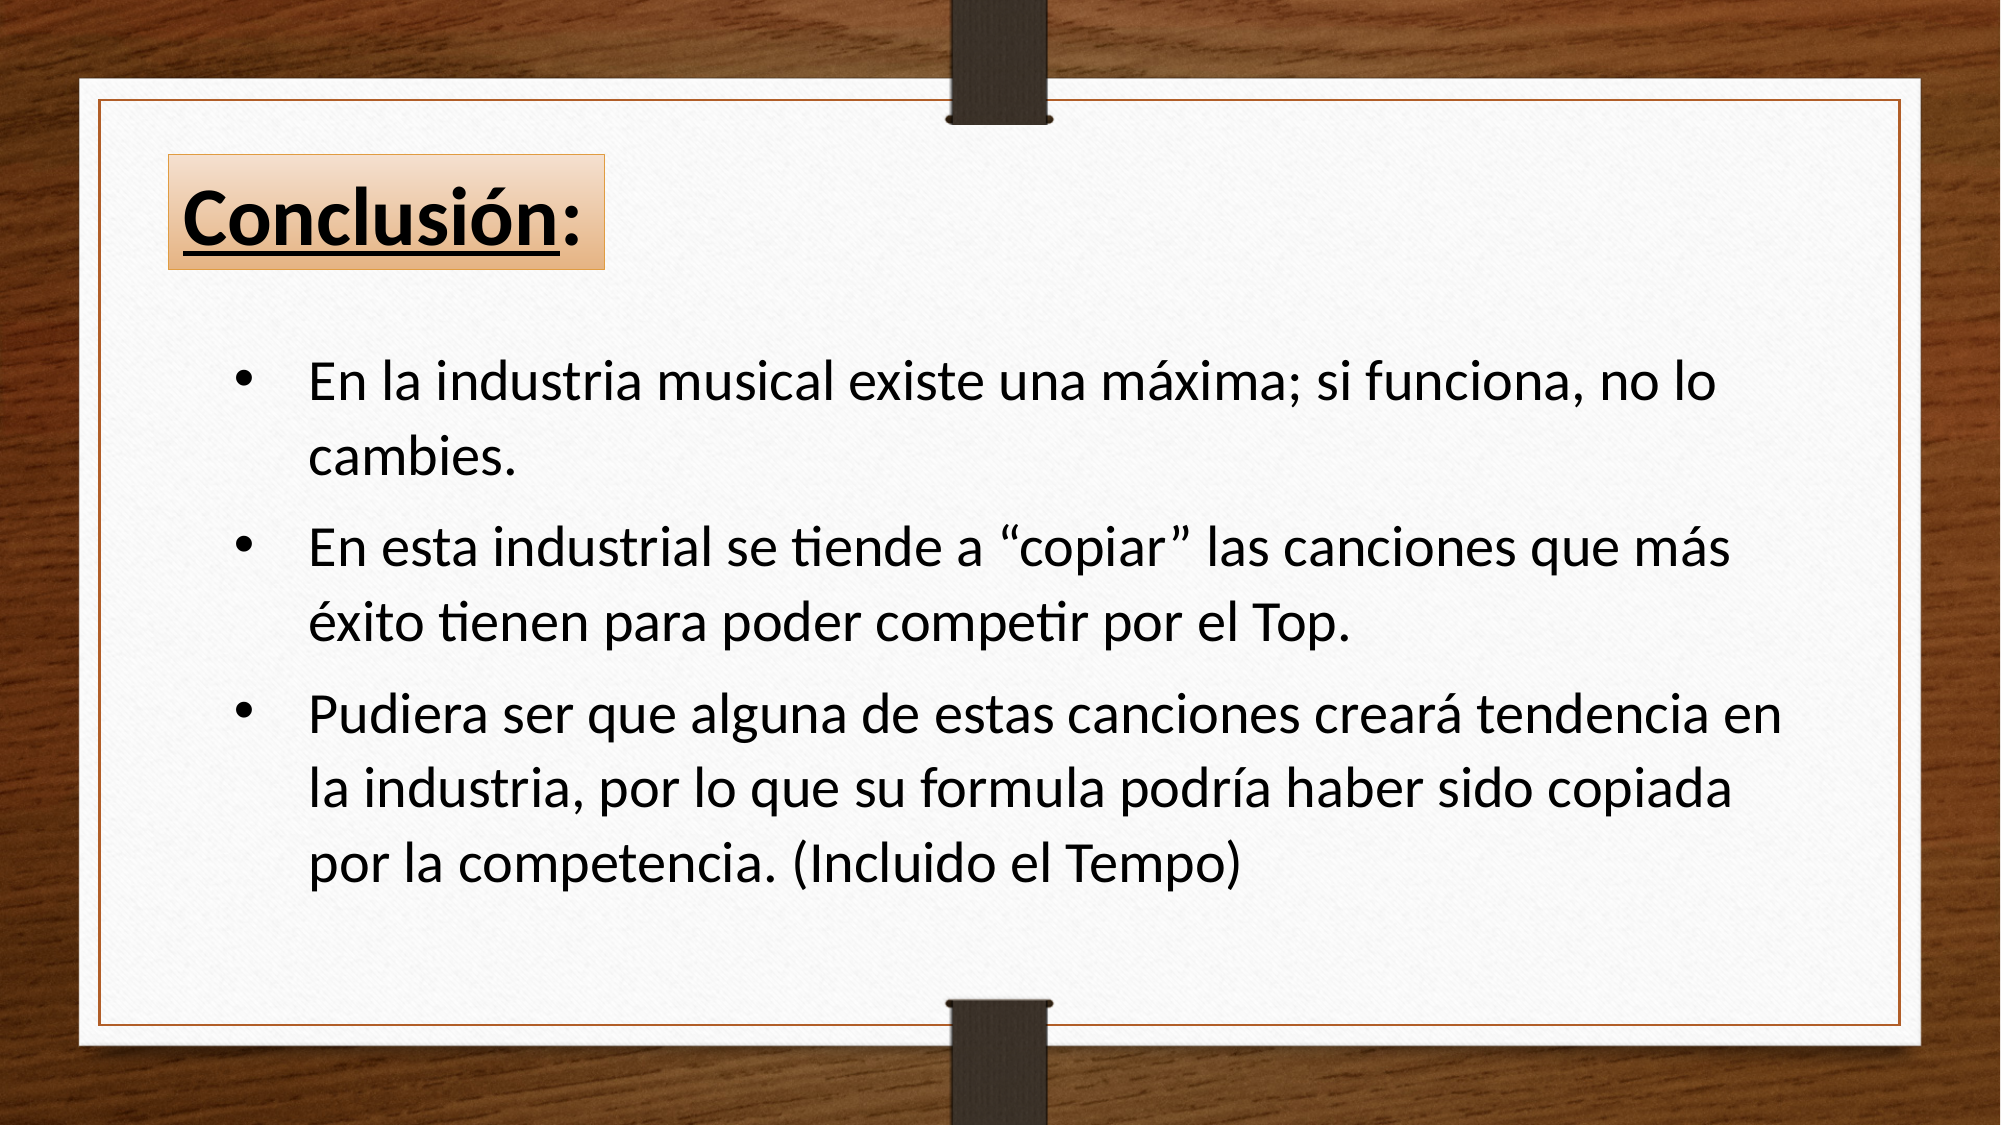

Conclusión:
En la industria musical existe una máxima; si funciona, no lo cambies.
En esta industrial se tiende a “copiar” las canciones que más éxito tienen para poder competir por el Top.
Pudiera ser que alguna de estas canciones creará tendencia en la industria, por lo que su formula podría haber sido copiada por la competencia. (Incluido el Tempo)